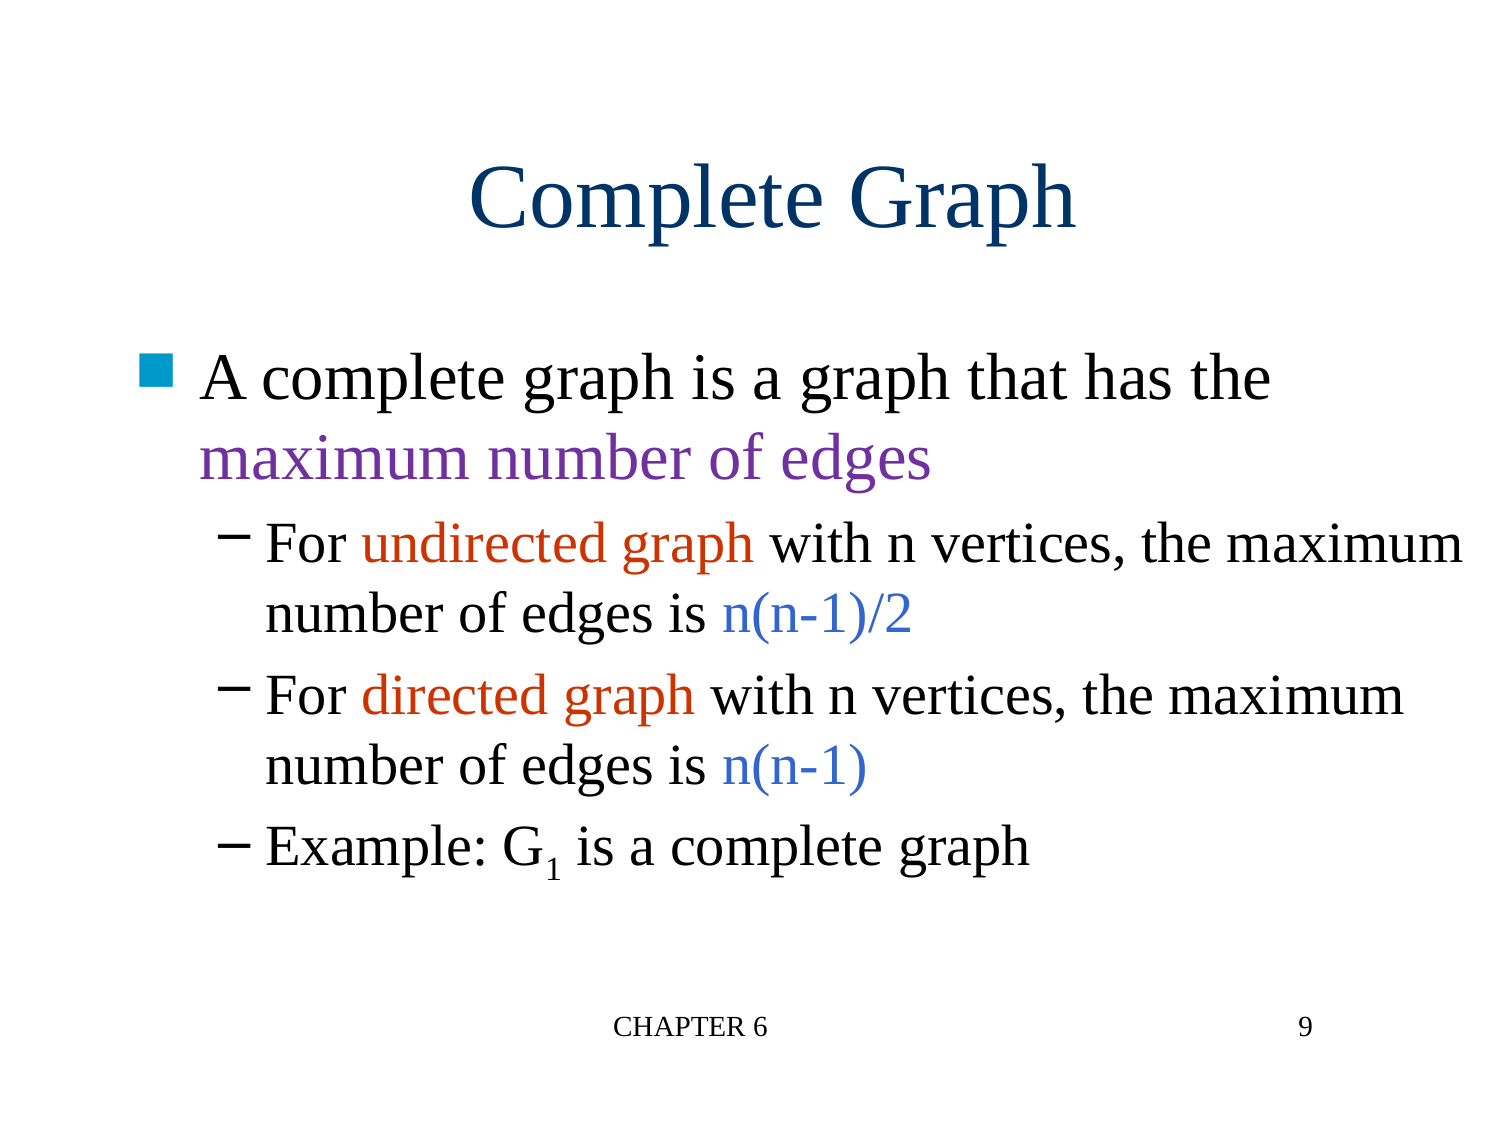

Complete Graph
A complete graph is a graph that has the
maximum number of edges
For undirected graph with n vertices, the maximum number of edges is n(n-1)/2
For directed graph with n vertices, the maximum
number of edges is n(n-1)
Example: G1 is a complete graph
CHAPTER 6
9